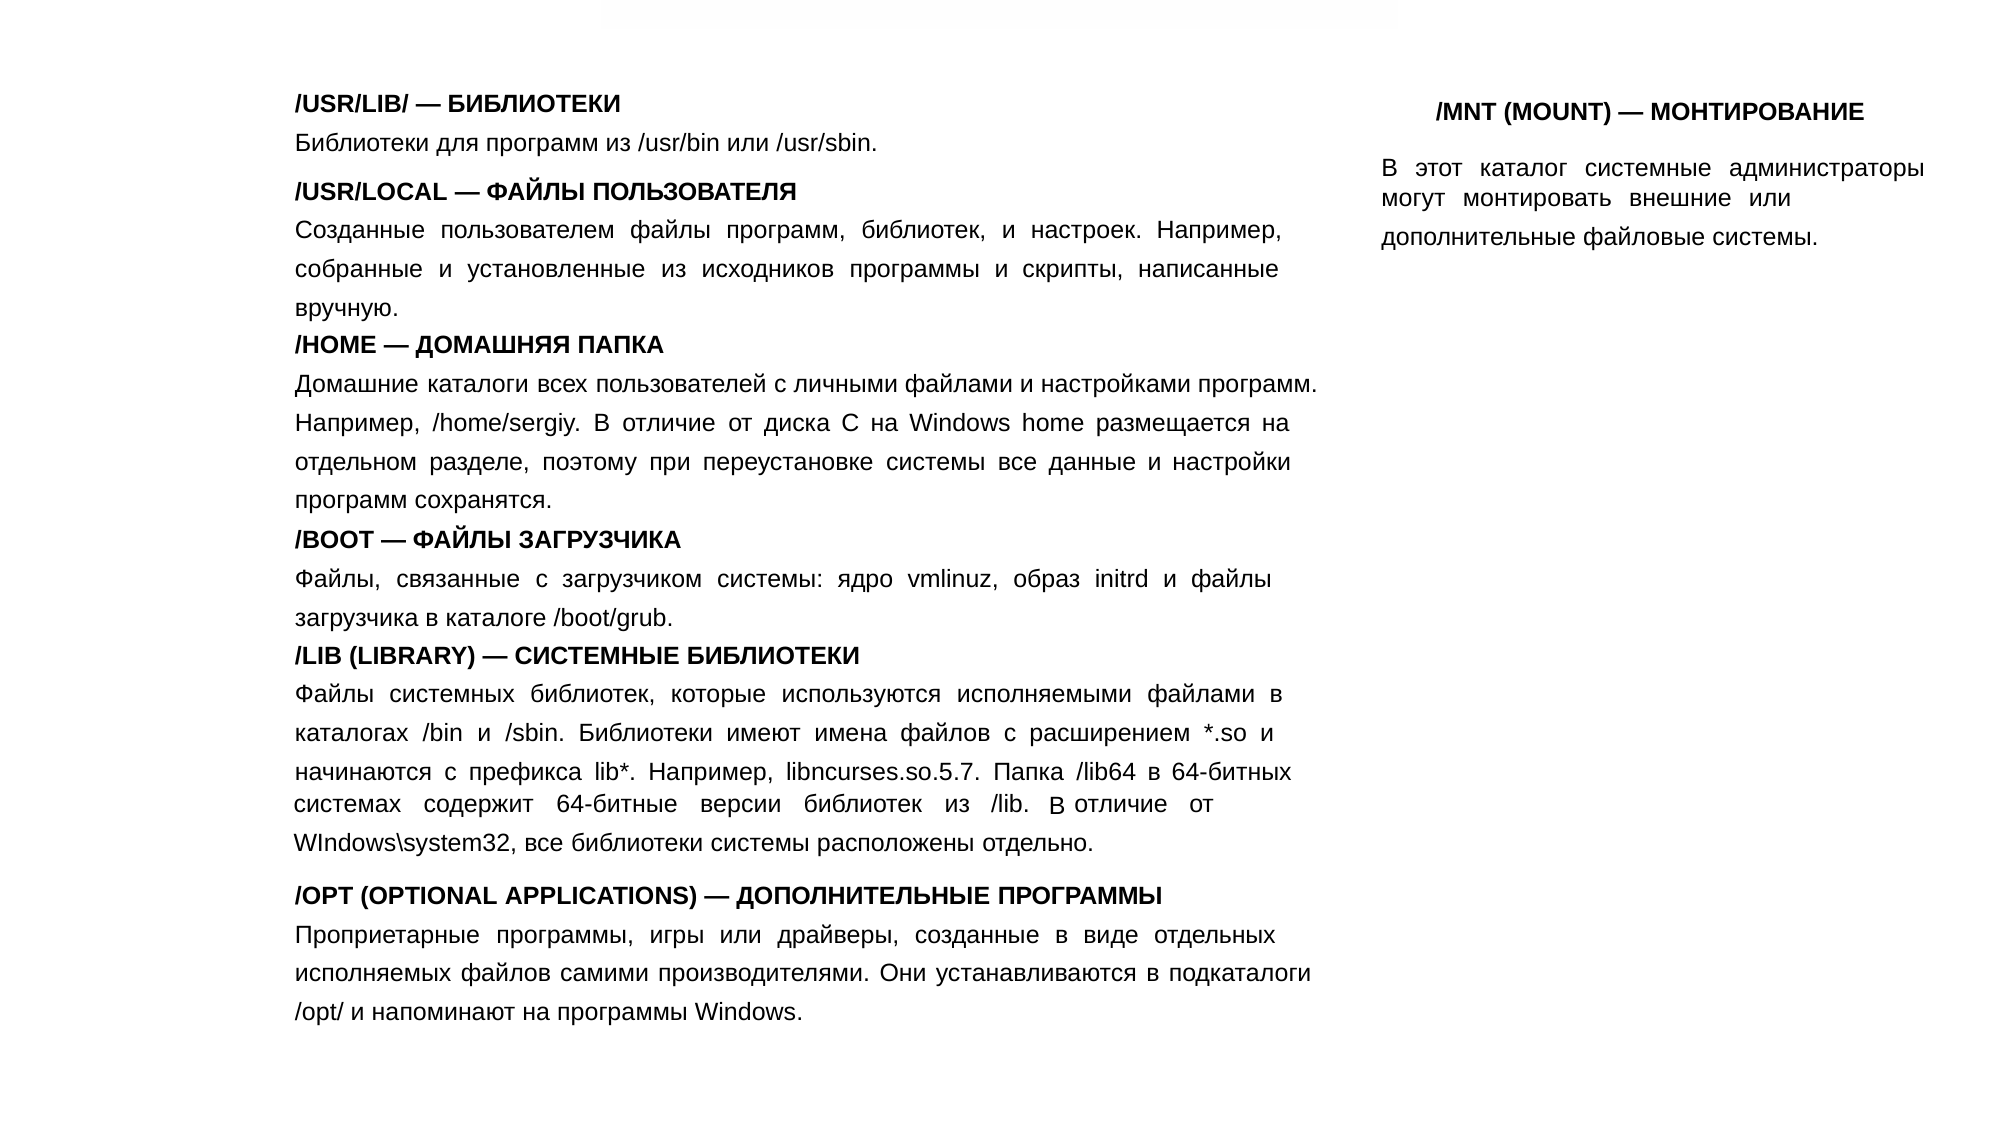

/USR/LIB/ — БИБЛИОТЕКИ
/MNT (MOUNT) — МОНТИРОВАНИЕ
Библиотеки для программ из /usr/bin или /usr/sbin.
В этот каталог системные администраторы могут монтировать внешние или
дополнительные файловые системы.
/USR/LOCAL — ФАЙЛЫ ПОЛЬЗОВАТЕЛЯ
Созданные пользователем файлы программ, библиотек, и настроек. Например,
собранные и установленные из исходников программы и скрипты, написанные
вручную.
/HOME — ДОМАШНЯЯ ПАПКА
Домашние каталоги всех пользователей с личными файлами и настройками программ.
Например, /home/sergiy. В отличие от диска С на Windows home размещается на
отдельном разделе, поэтому при переустановке системы все данные и настройки
программ сохранятся.
/BOOT — ФАЙЛЫ ЗАГРУЗЧИКА
Файлы, связанные с загрузчиком системы: ядро vmlinuz, образ initrd и файлы
загрузчика в каталоге /boot/grub.
/LIB (LIBRARY) — СИСТЕМНЫЕ БИБЛИОТЕКИ
Файлы системных библиотек, которые используются исполняемыми файлами в
каталогах /bin и /sbin. Библиотеки имеют имена файлов с расширением *.so и
начинаются с префикса lib*. Например, libncurses.so.5.7. Папка /lib64 в 64-битных
отличие от
системах содержит 64-битные версии библиотек из /lib.
WIndows\system32, все библиотеки системы расположены отдельно.
В
/OPT (OPTIONAL APPLICATIONS) — ДОПОЛНИТЕЛЬНЫЕ ПРОГРАММЫ
Проприетарные программы, игры или драйверы, созданные в виде отдельных
исполняемых файлов самими производителями. Они устанавливаются в подкаталоги
/opt/ и напоминают на программы Windows.